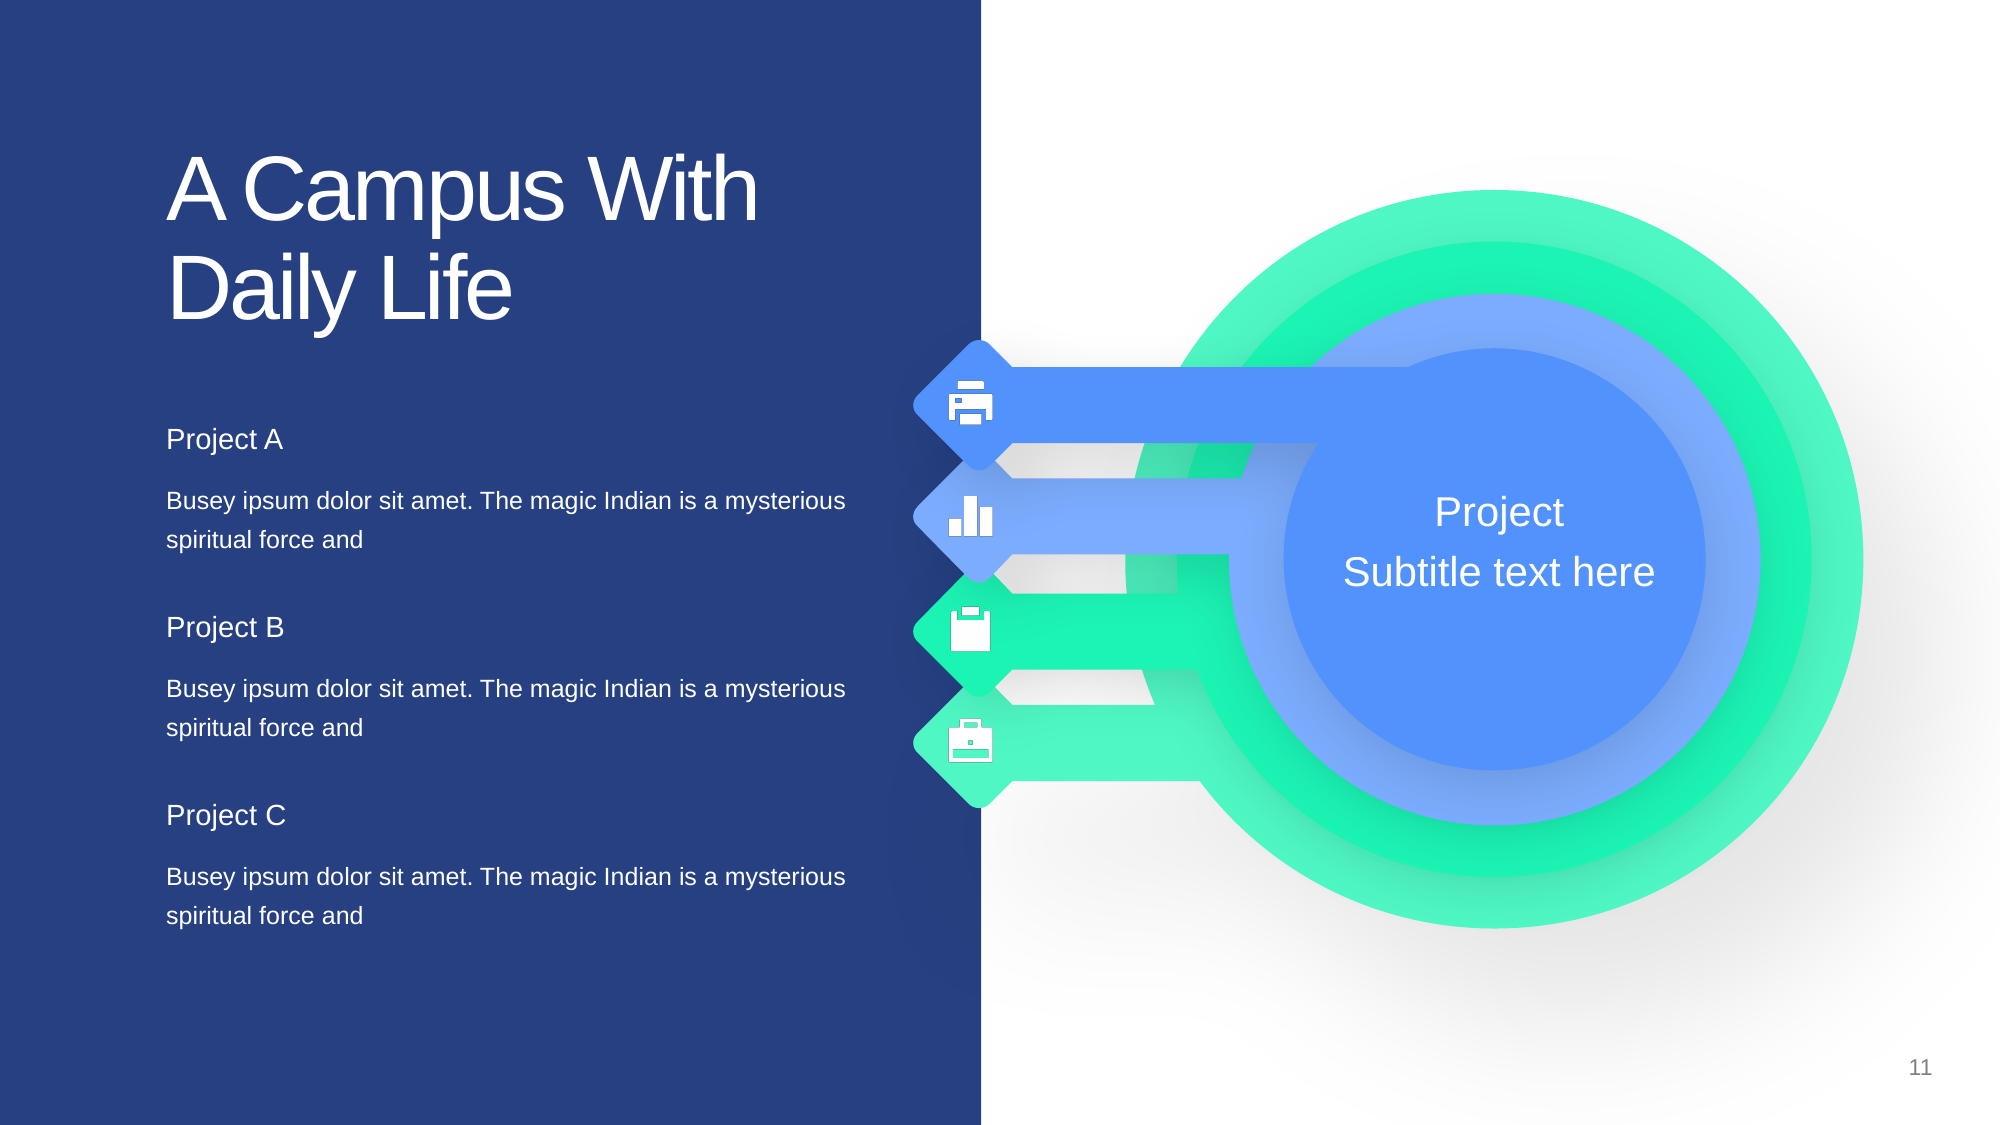

A Campus With Daily Life

Project
Subtitle text here

Project A
Busey ipsum dolor sit amet. The magic Indian is a mysterious spiritual force and
Project B
Busey ipsum dolor sit amet. The magic Indian is a mysterious spiritual force and
Project C
Busey ipsum dolor sit amet. The magic Indian is a mysterious spiritual force and